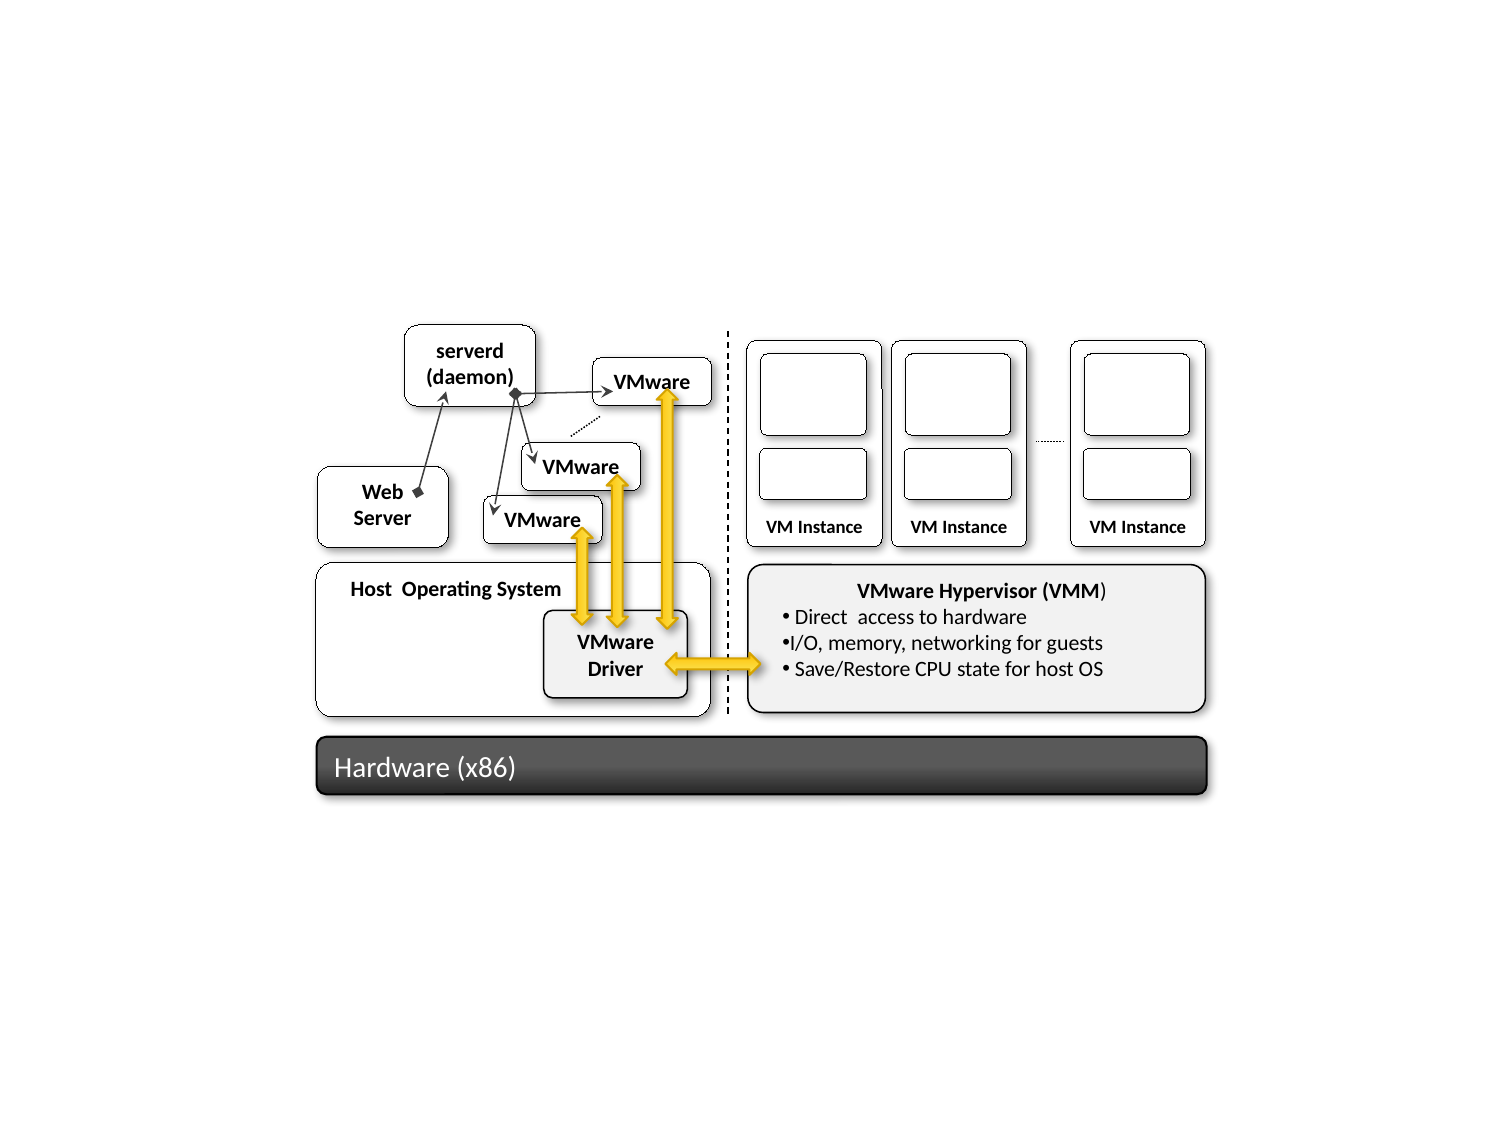

serverd
(daemon)
VM Instance
VM Instance
VM Instance

VMware
VMware

Web Server
VMware

Host  Operating System
VMware Hypervisor (VMM)
 Direct  access to hardware
I/O, memory, networking for guests
 Save/Restore CPU state for host OS

VMware Driver

Hardware (x86)